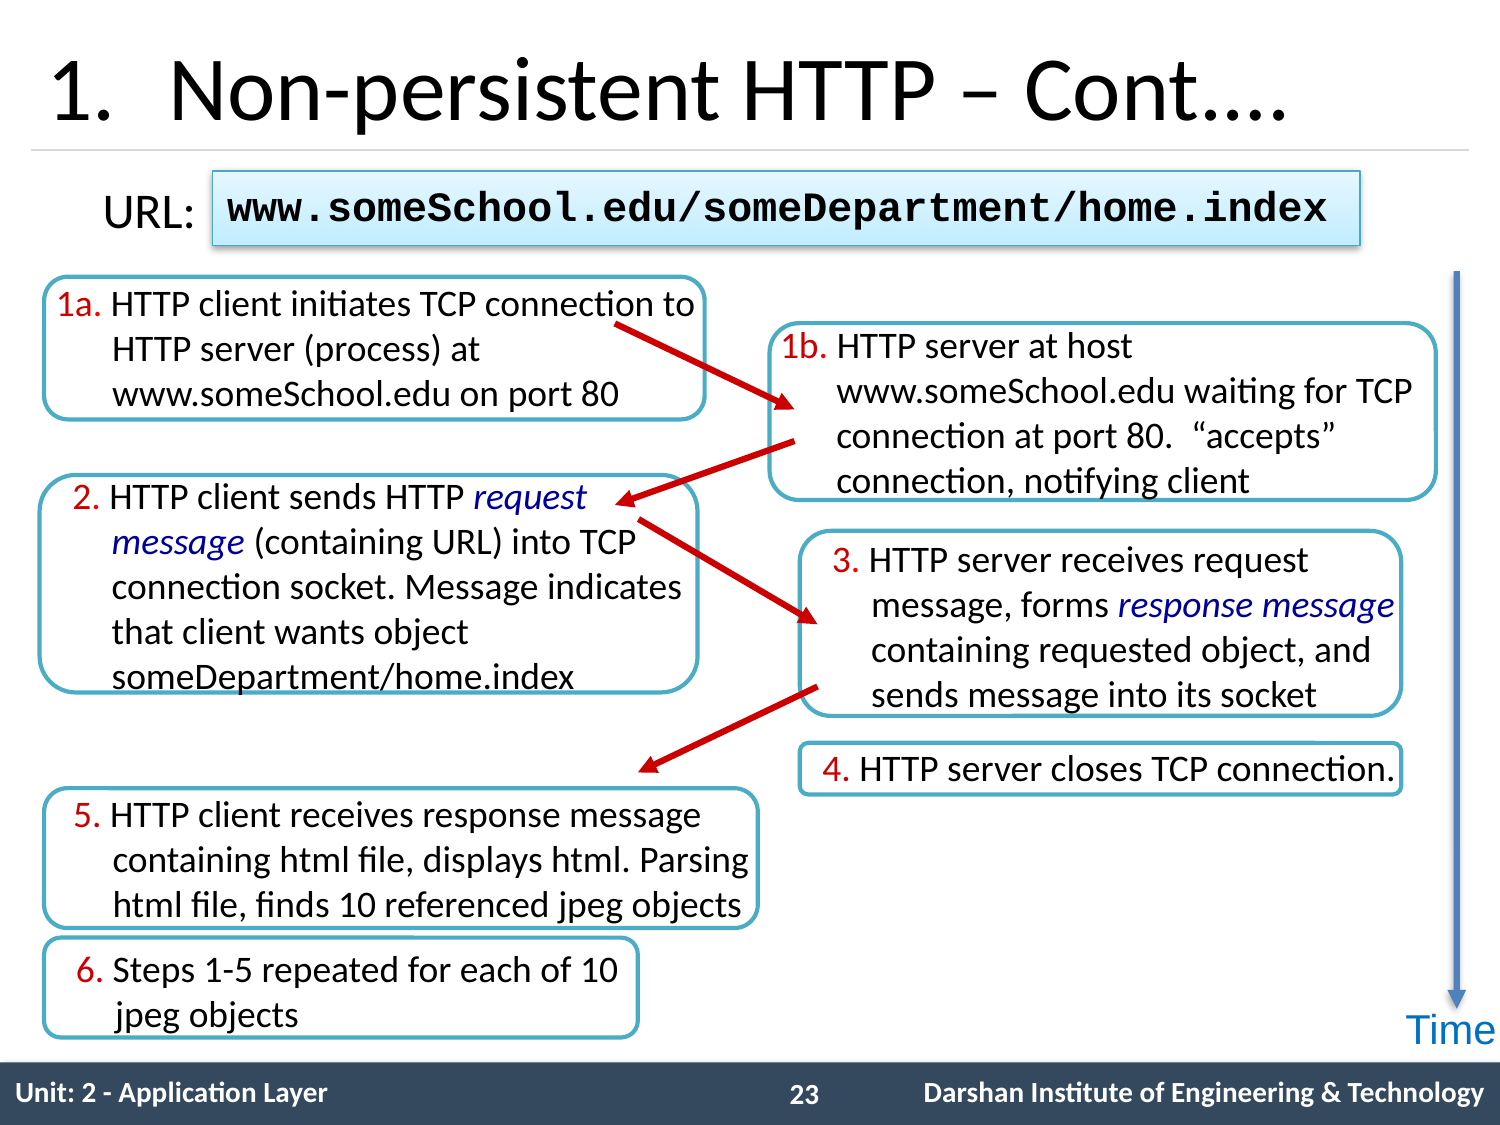

# Non-persistent HTTP – Cont.…
     URL:

www.someSchool.edu/someDepartment/home.index
1a. HTTP client initiates TCP connection to HTTP server (process) at www.someSchool.edu on port 80

Time

1b. HTTP server at host www.someSchool.edu waiting for TCP connection at port 80.  “accepts” connection, notifying client

2. HTTP client sends HTTP request message (containing URL) into TCP connection socket. Message indicates that client wants object someDepartment/home.index

3. HTTP server receives request message, forms response message containing requested object, and sends message into its socket

  4. HTTP server closes TCP connection.

5. HTTP client receives response message containing html file, displays html. Parsing html file, finds 10 referenced jpeg objects

6. Steps 1-5 repeated for each of 10 jpeg objects